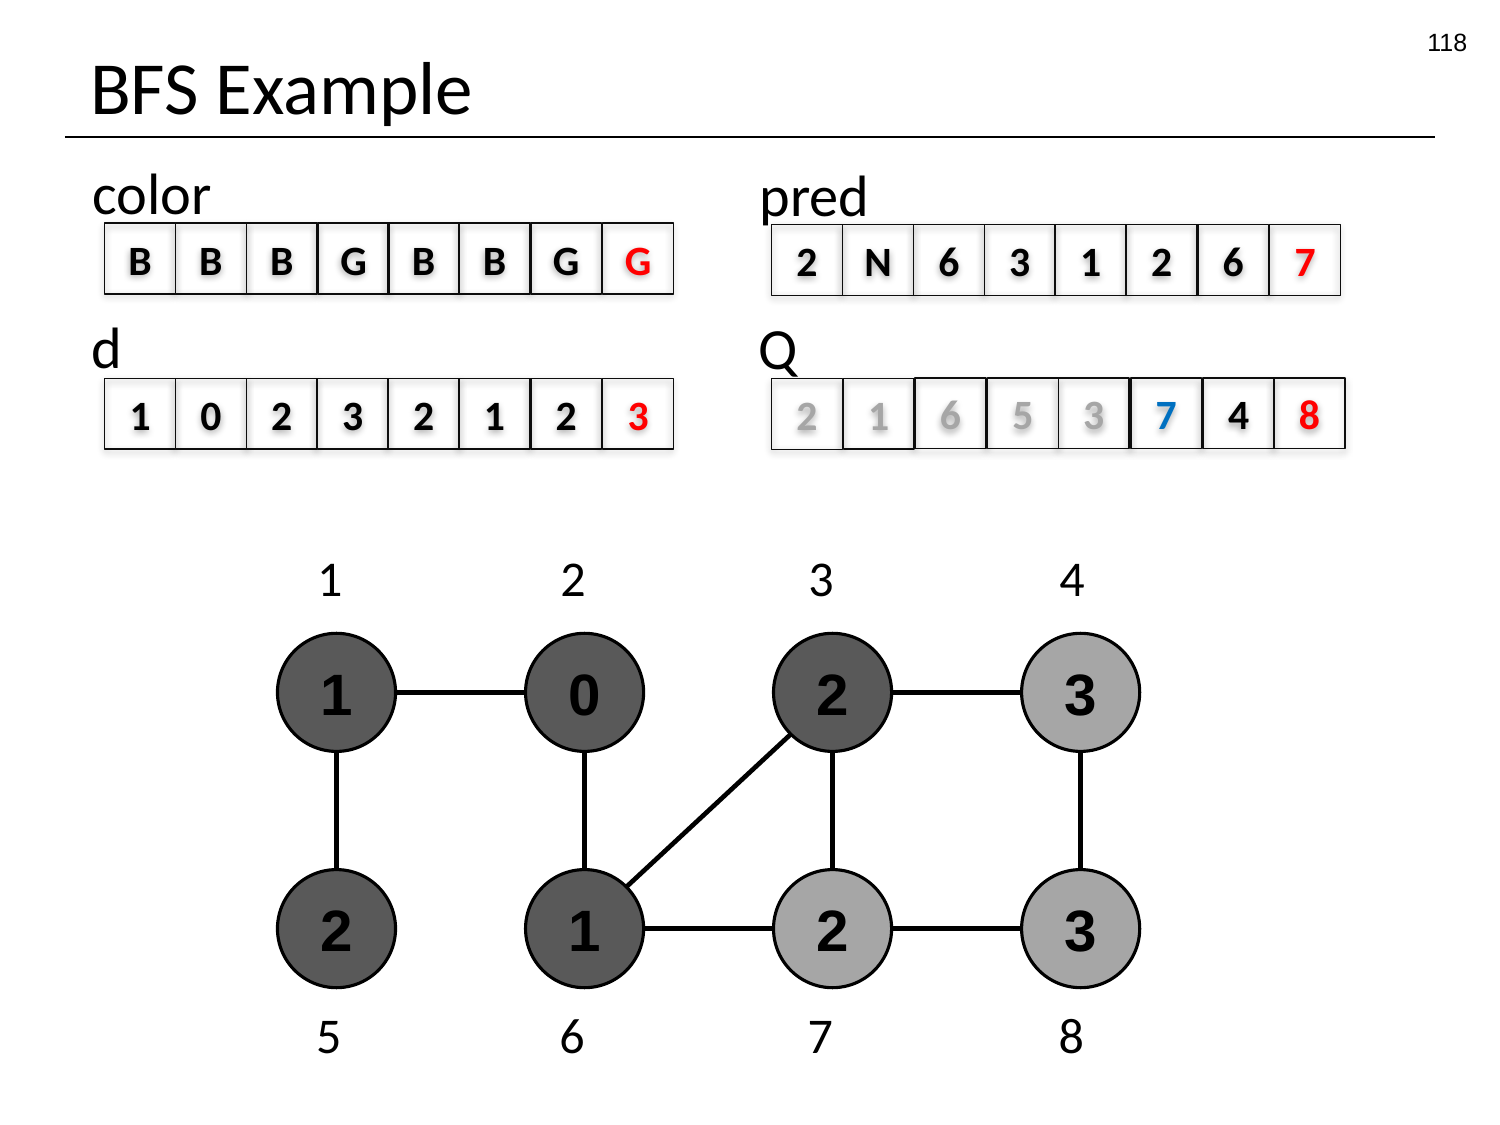

118
# BFS Example
color
pred
B
B
B
G
B
B
G
G
2
N
6
3
1
2
6
7
d
Q
6
5
3
7
4
8
1
0
2
3
2
1
2
3
1
2
1
2
3
4
1
0
2
3
2
1
2
3
5
6
7
8